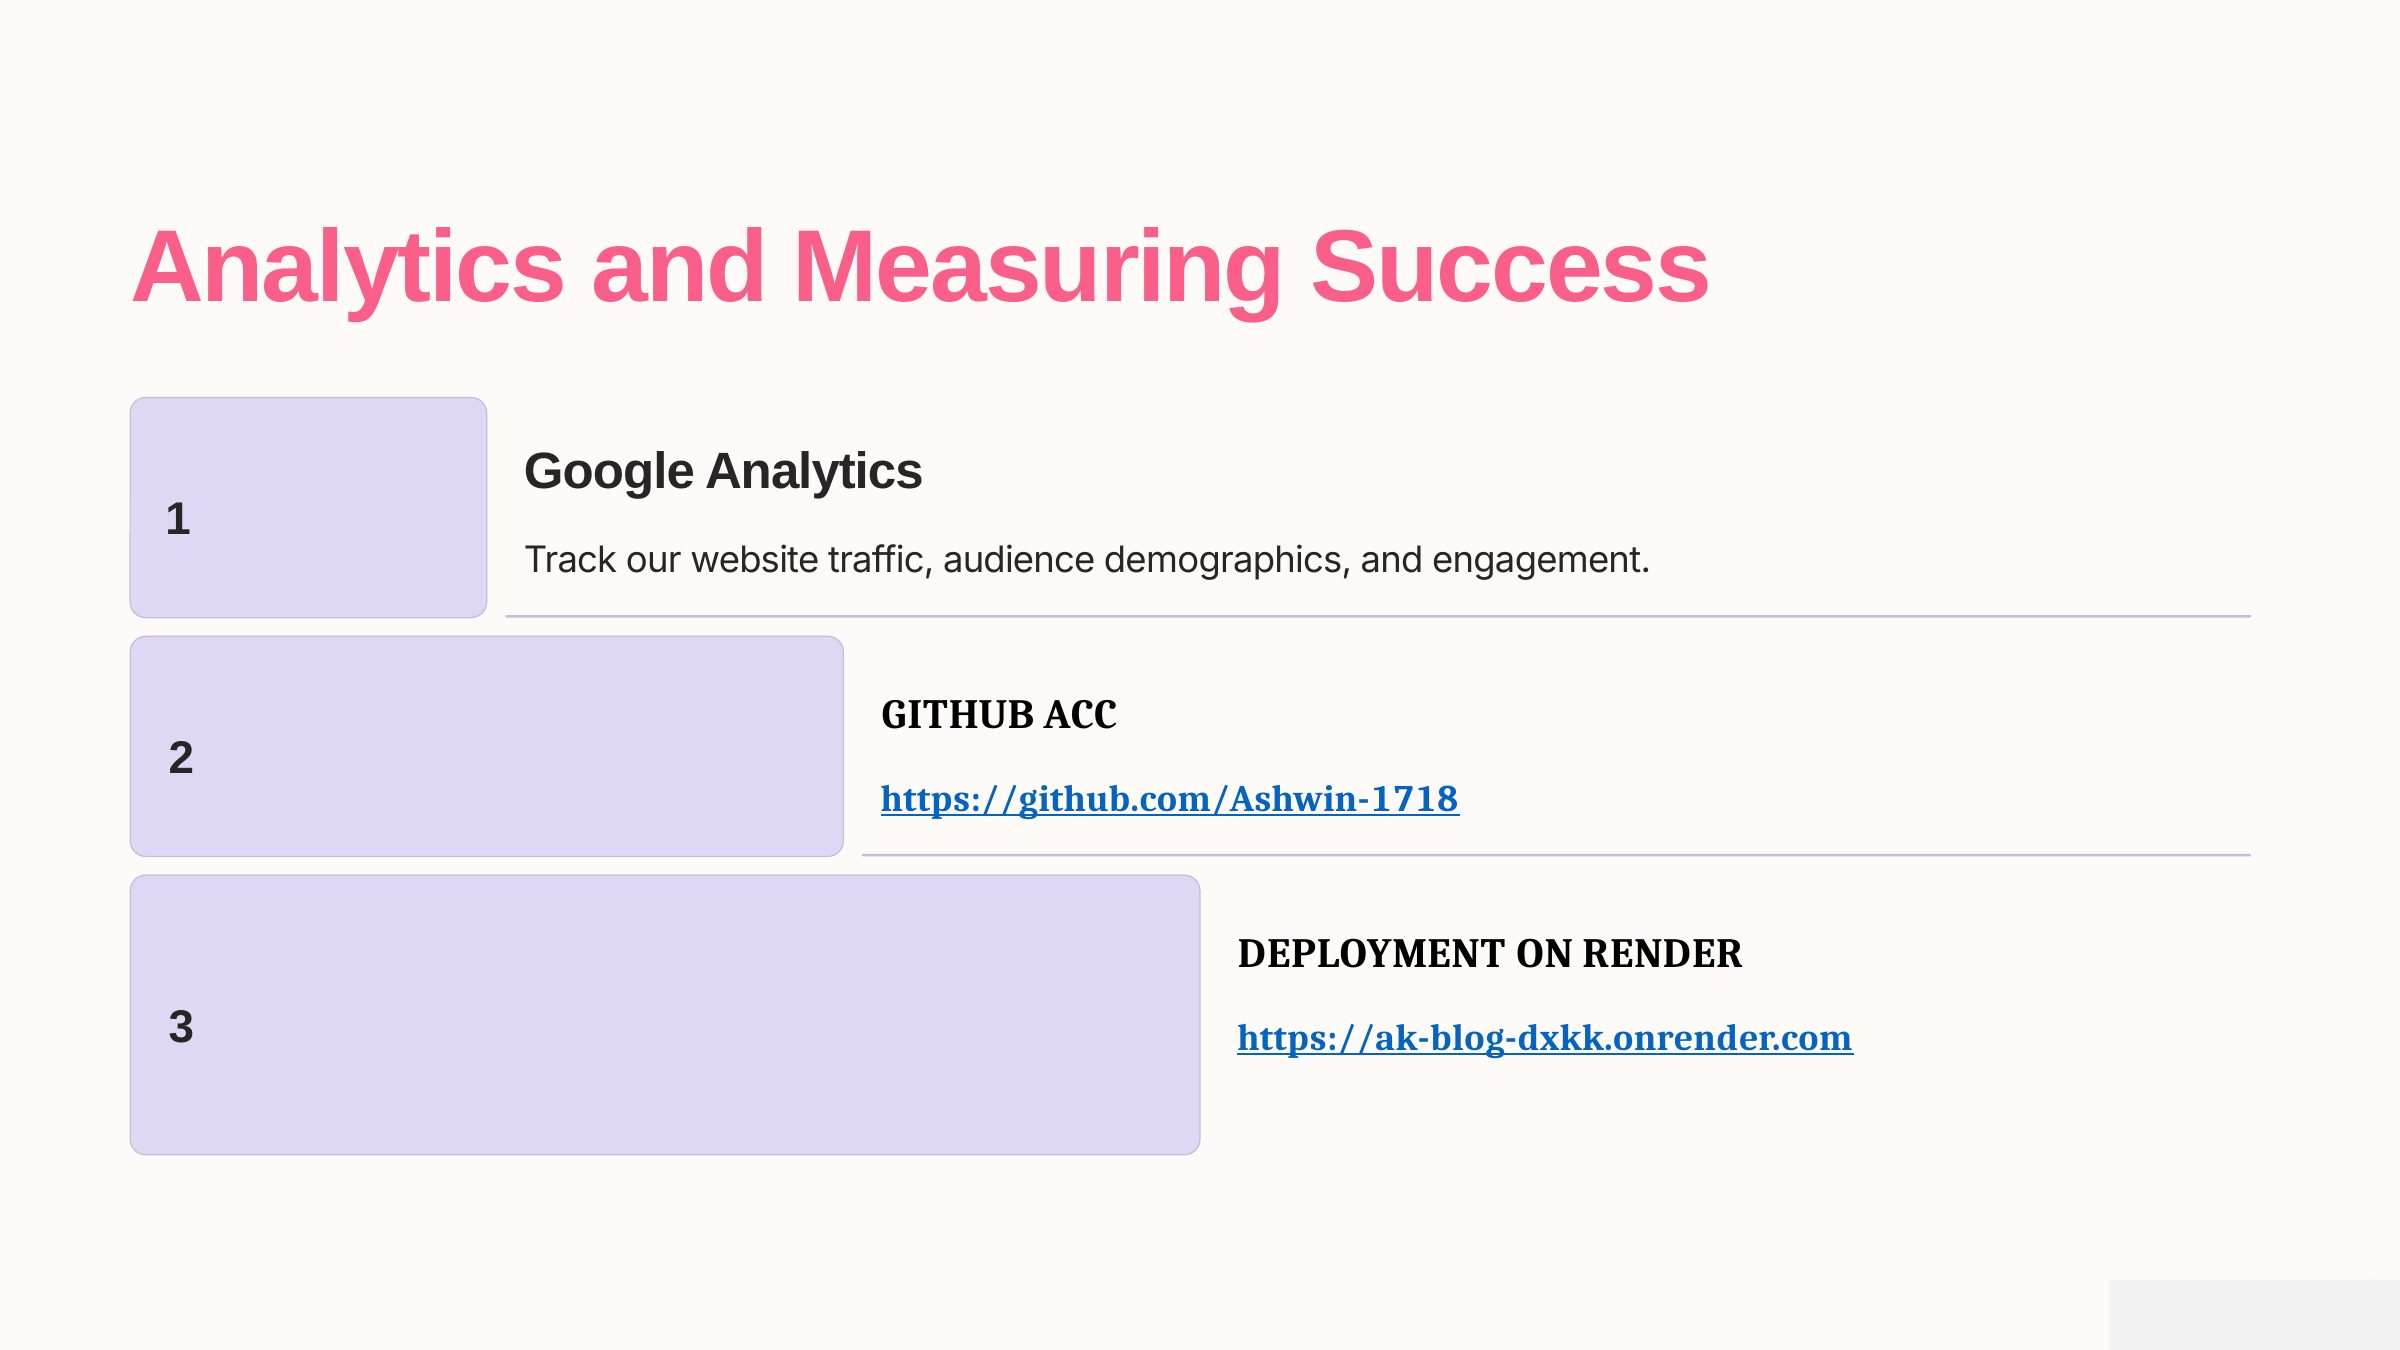

Analytics and Measuring Success

Google Analytics
1
Track our website traffic, audience demographics, and engagement.

GITHUB ACC
2
https://github.com/Ashwin-1718

DEPLOYMENT ON RENDER
3
https://ak-blog-dxkk.onrender.com